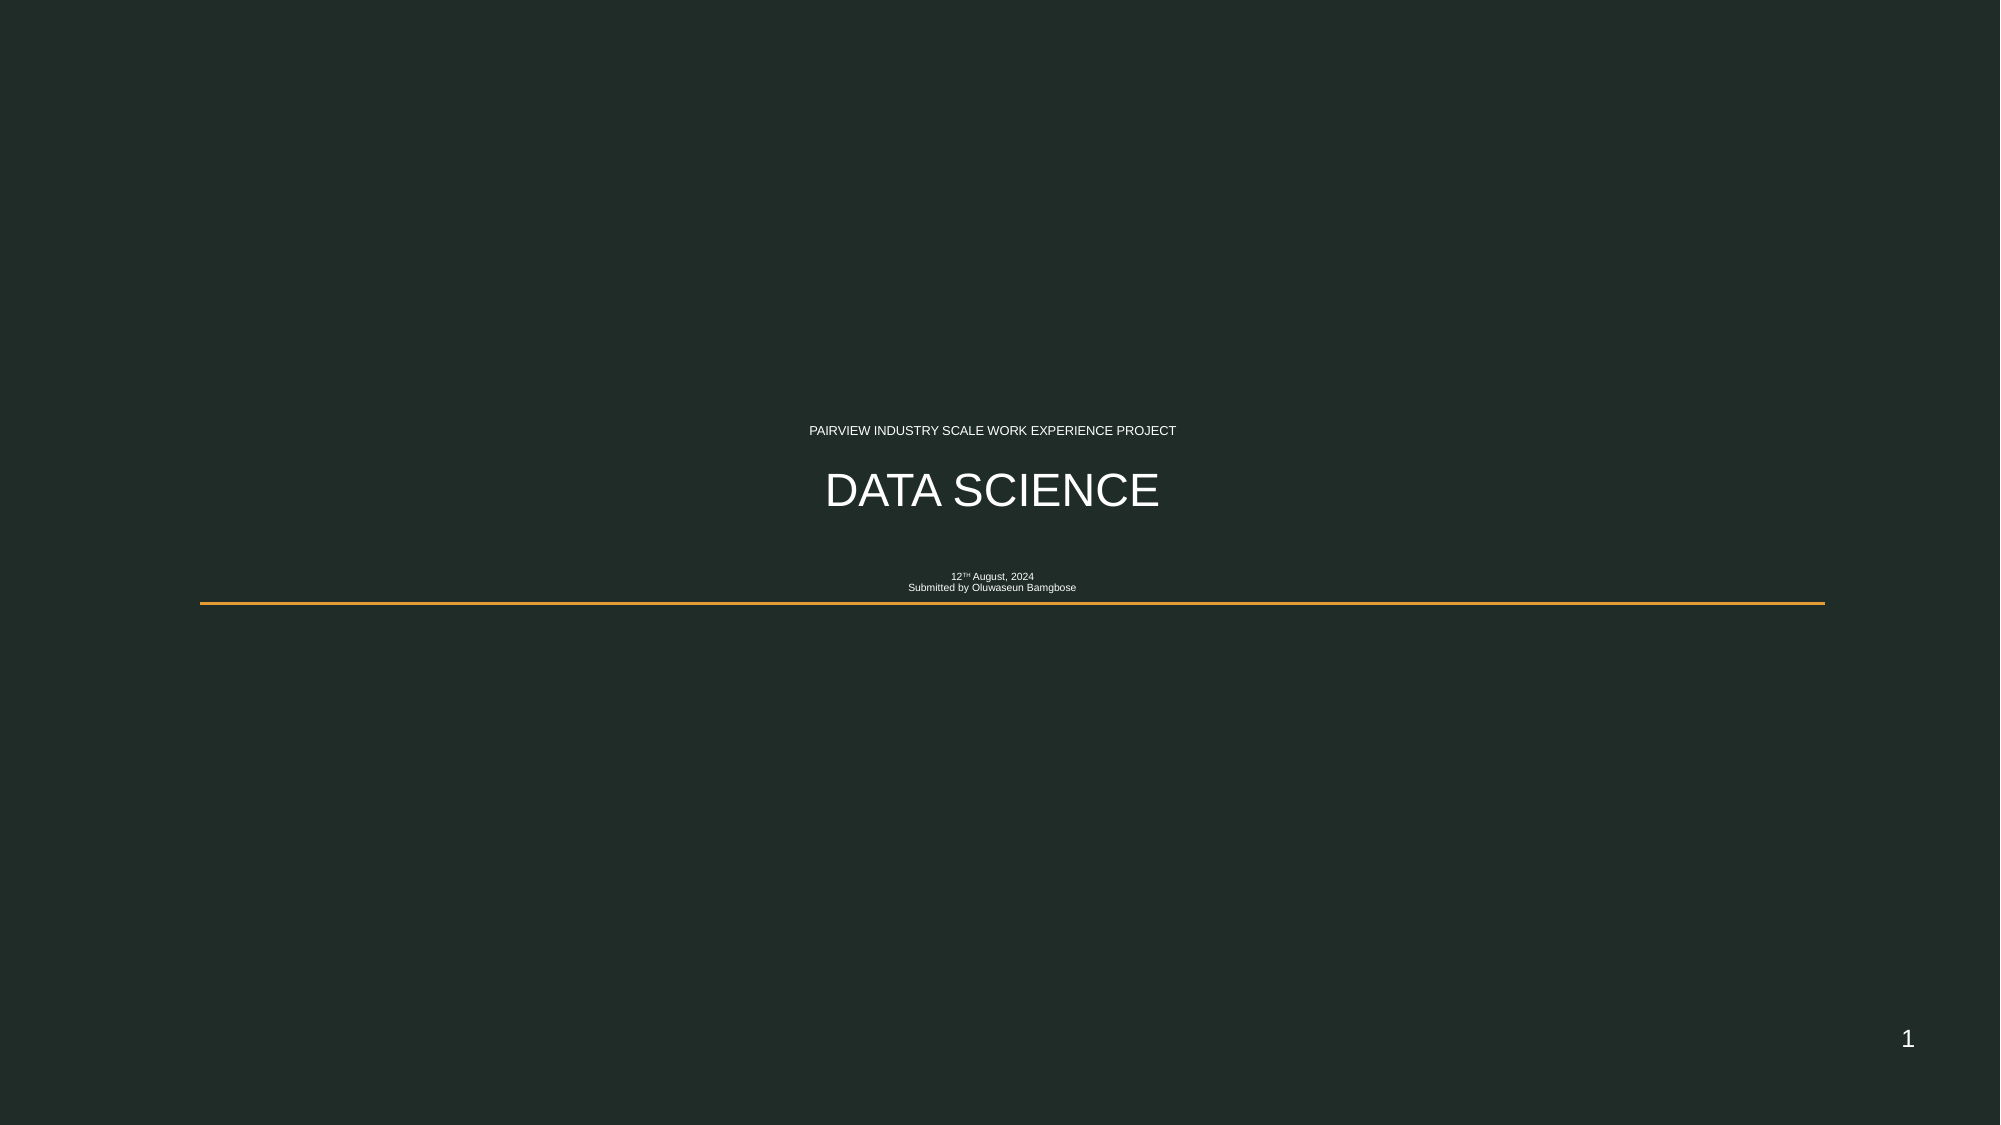

# PAIRVIEW INDUSTRY SCALE WORK EXPERIENCE PROJECT DATA SCIENCE 12TH August, 2024 Submitted by Oluwaseun Bamgbose
1